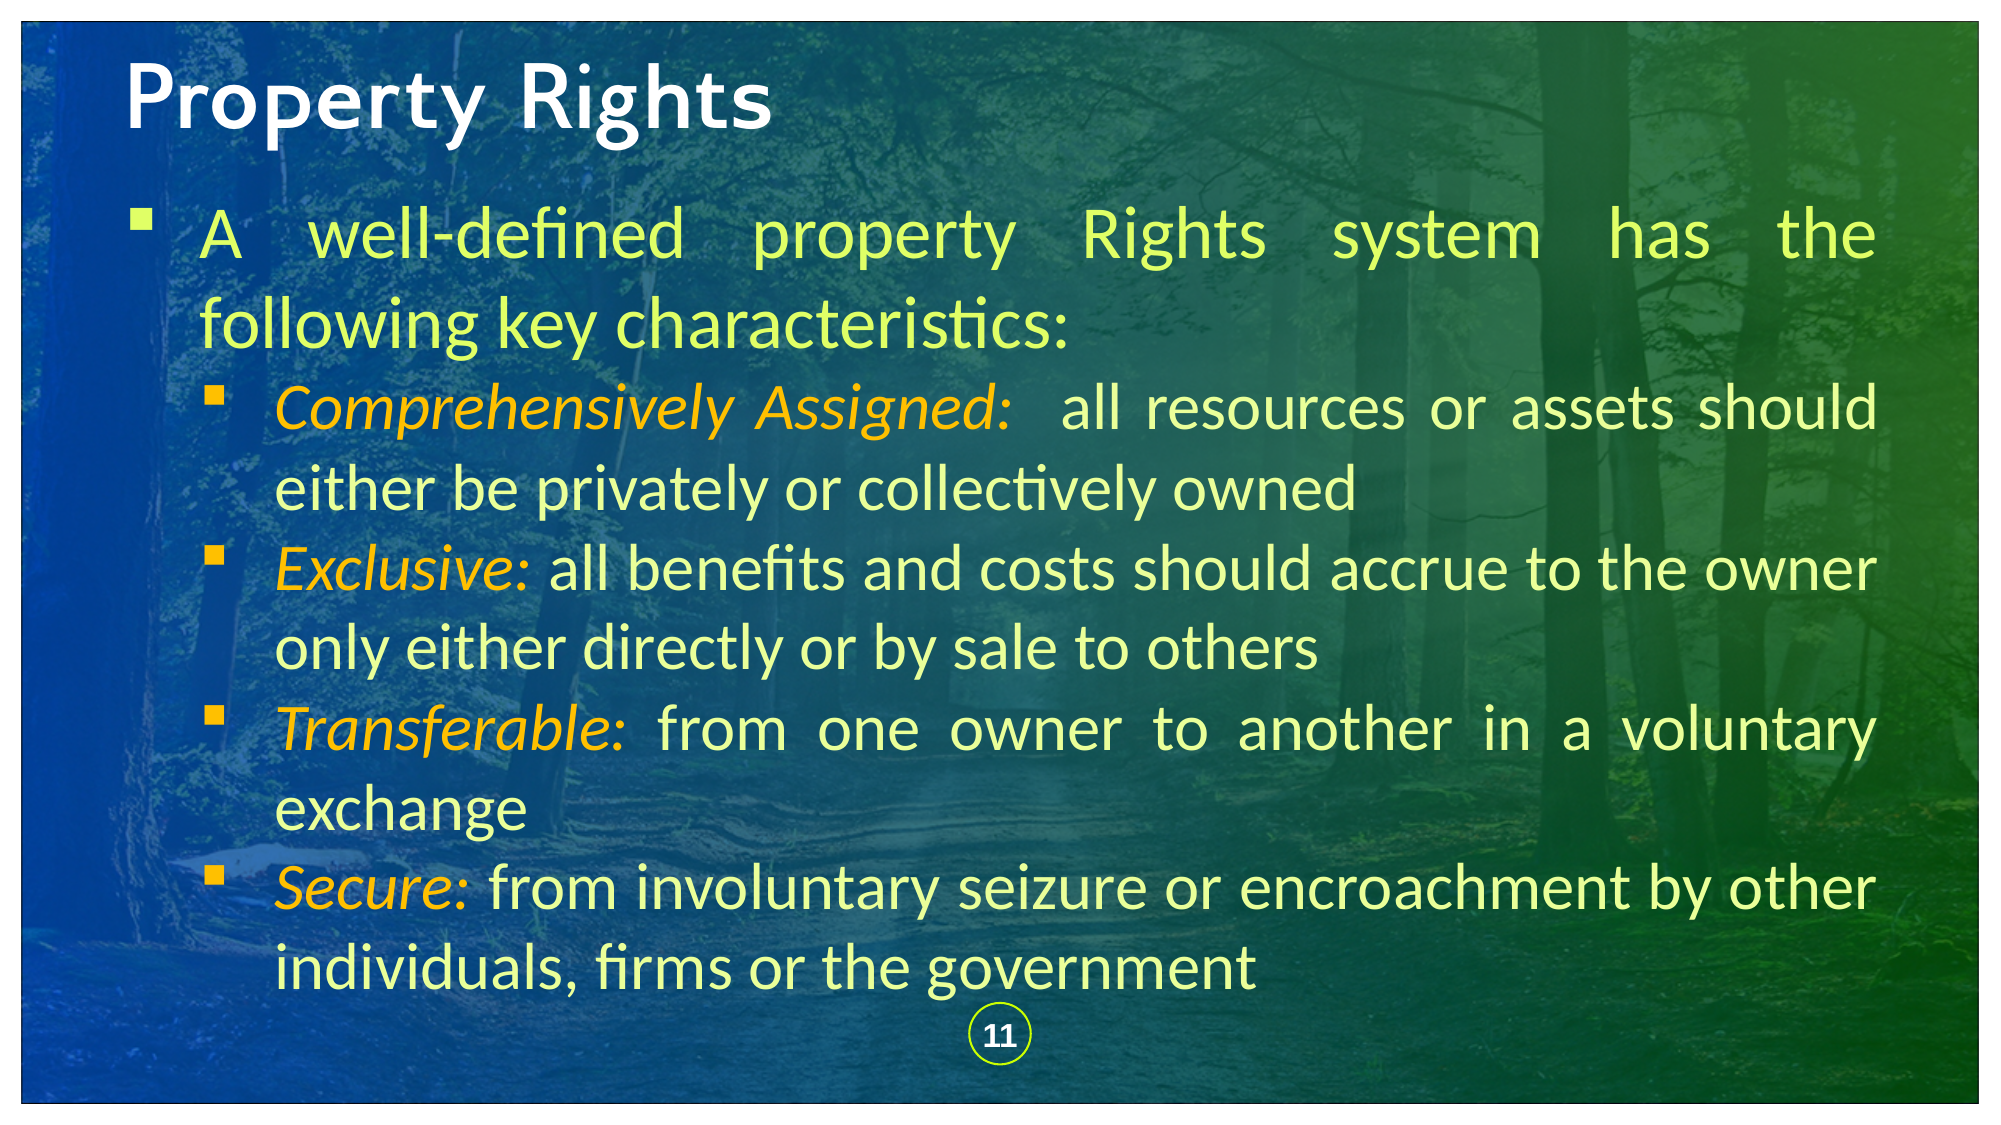

Property Rights
A well-defined property Rights system has the following key characteristics:
Comprehensively Assigned:  all resources or assets should either be privately or collectively owned
Exclusive: all benefits and costs should accrue to the owner only either directly or by sale to others
Transferable: from one owner to another in a voluntary exchange
Secure: from involuntary seizure or encroachment by other individuals, firms or the government

11